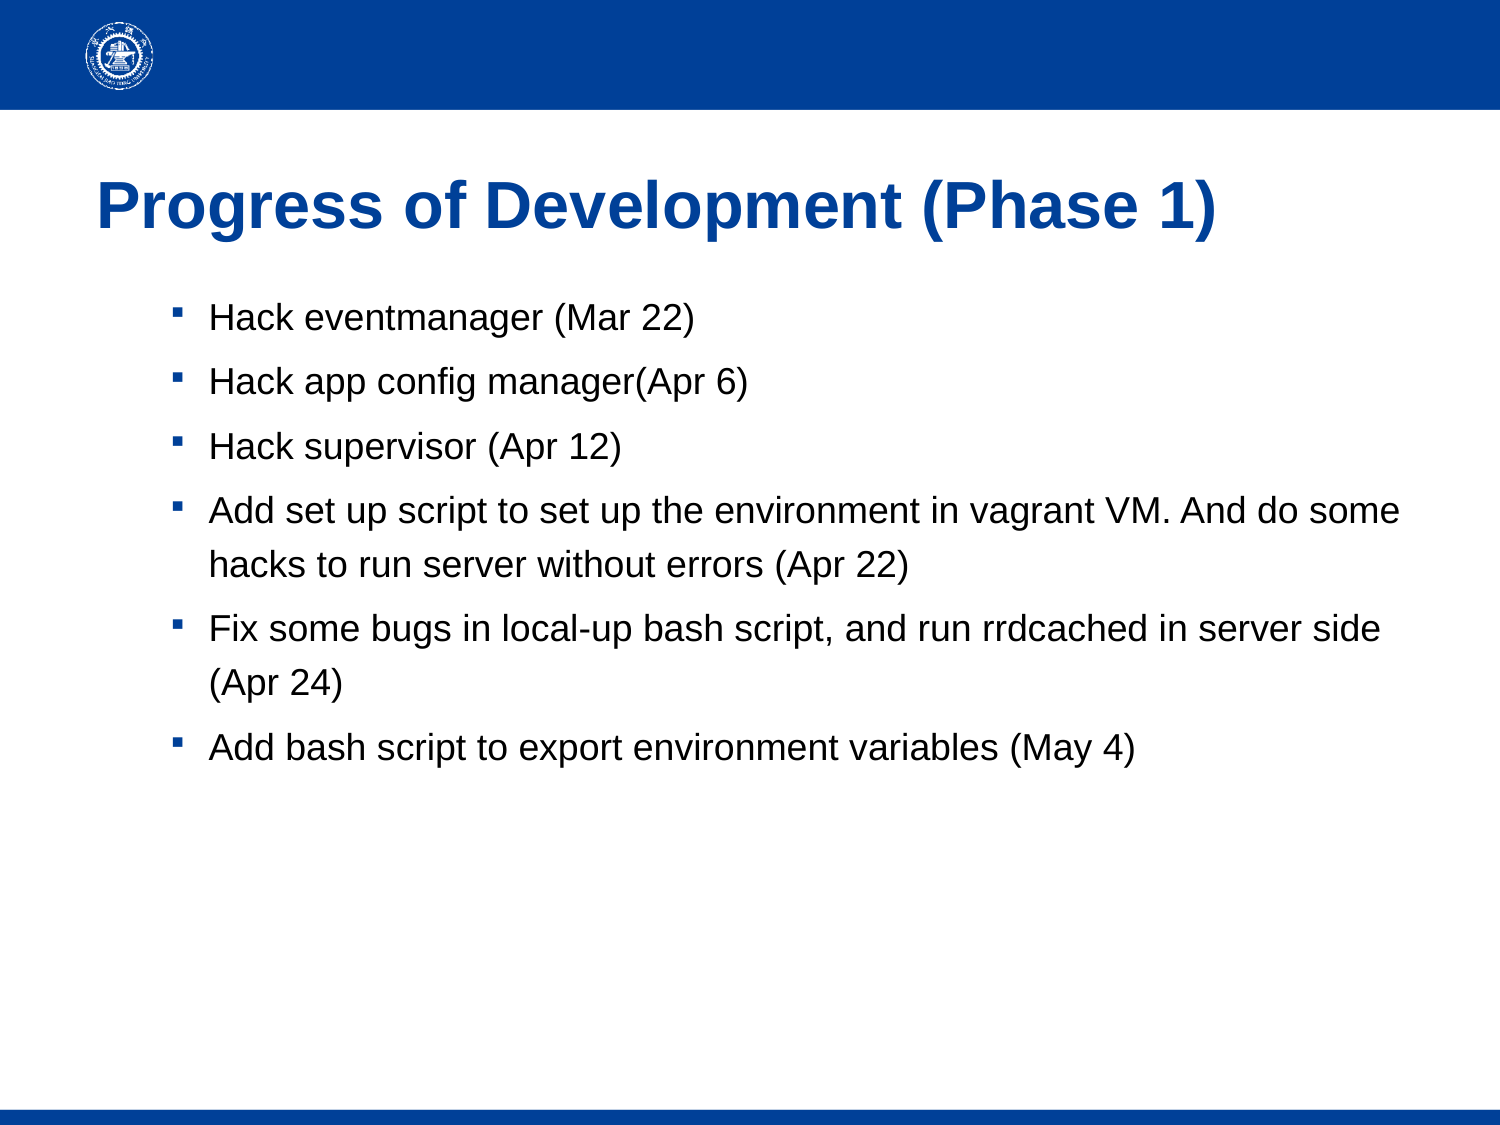

# Progress of Development (Phase 1)
Hack eventmanager (Mar 22)
Hack app config manager(Apr 6)
Hack supervisor (Apr 12)
Add set up script to set up the environment in vagrant VM. And do some hacks to run server without errors (Apr 22)
Fix some bugs in local-up bash script, and run rrdcached in server side (Apr 24)
Add bash script to export environment variables (May 4)